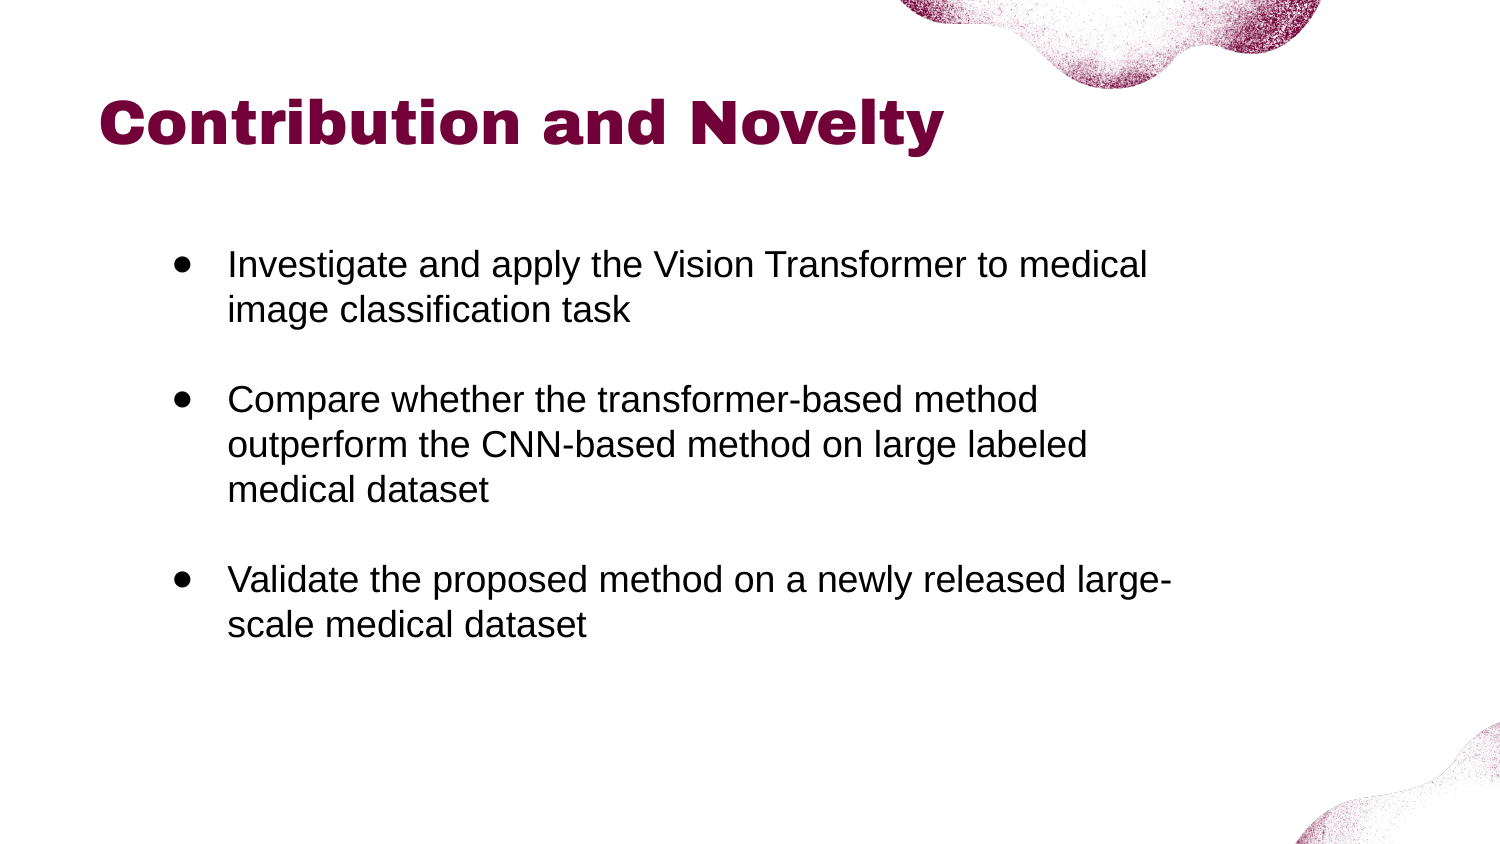

Contribution and Novelty
Investigate and apply the Vision Transformer to medical image classification task

Compare whether the transformer-based method outperform the CNN-based method on large labeled medical dataset

Validate the proposed method on a newly released large-scale medical dataset